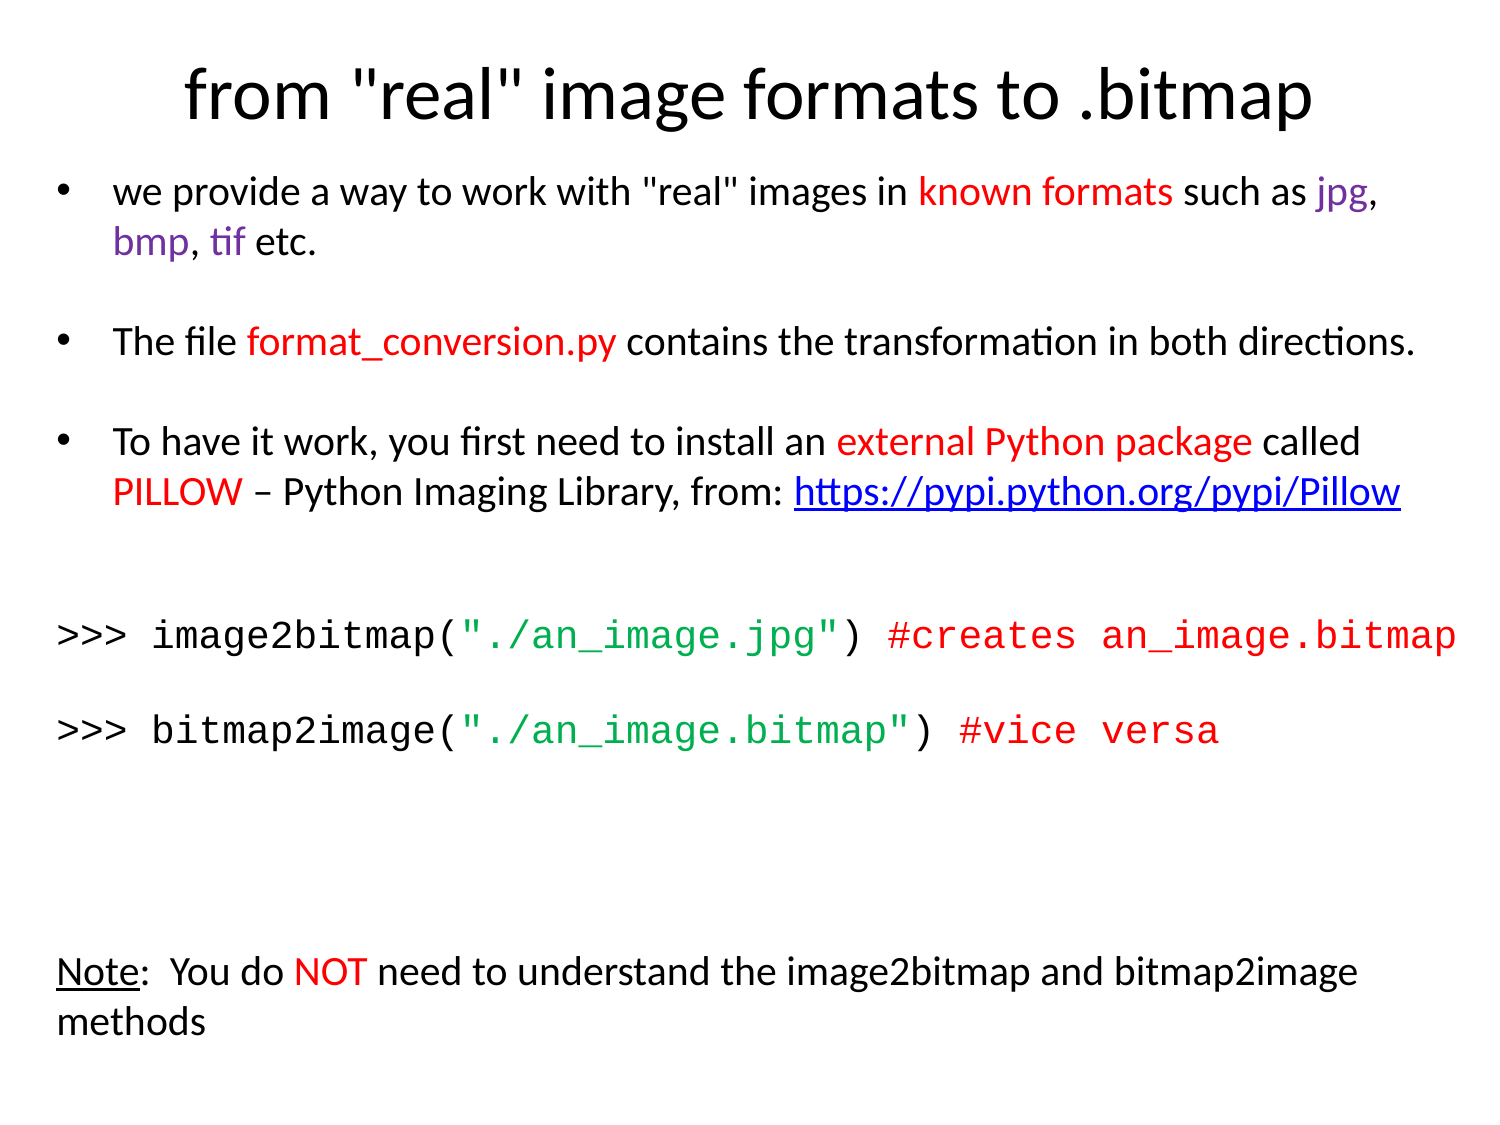

# from "real" image formats to .bitmap
we provide a way to work with "real" images in known formats such as jpg, bmp, tif etc.

The file format_conversion.py contains the transformation in both directions.

To have it work, you first need to install an external Python package called PILLOW – Python Imaging Library, from: https://pypi.python.org/pypi/Pillow

>>> image2bitmap("./an_image.jpg") #creates an_image.bitmap

>>> bitmap2image("./an_image.bitmap") #vice versa

Note:  You do NOT need to understand the image2bitmap and bitmap2image methods